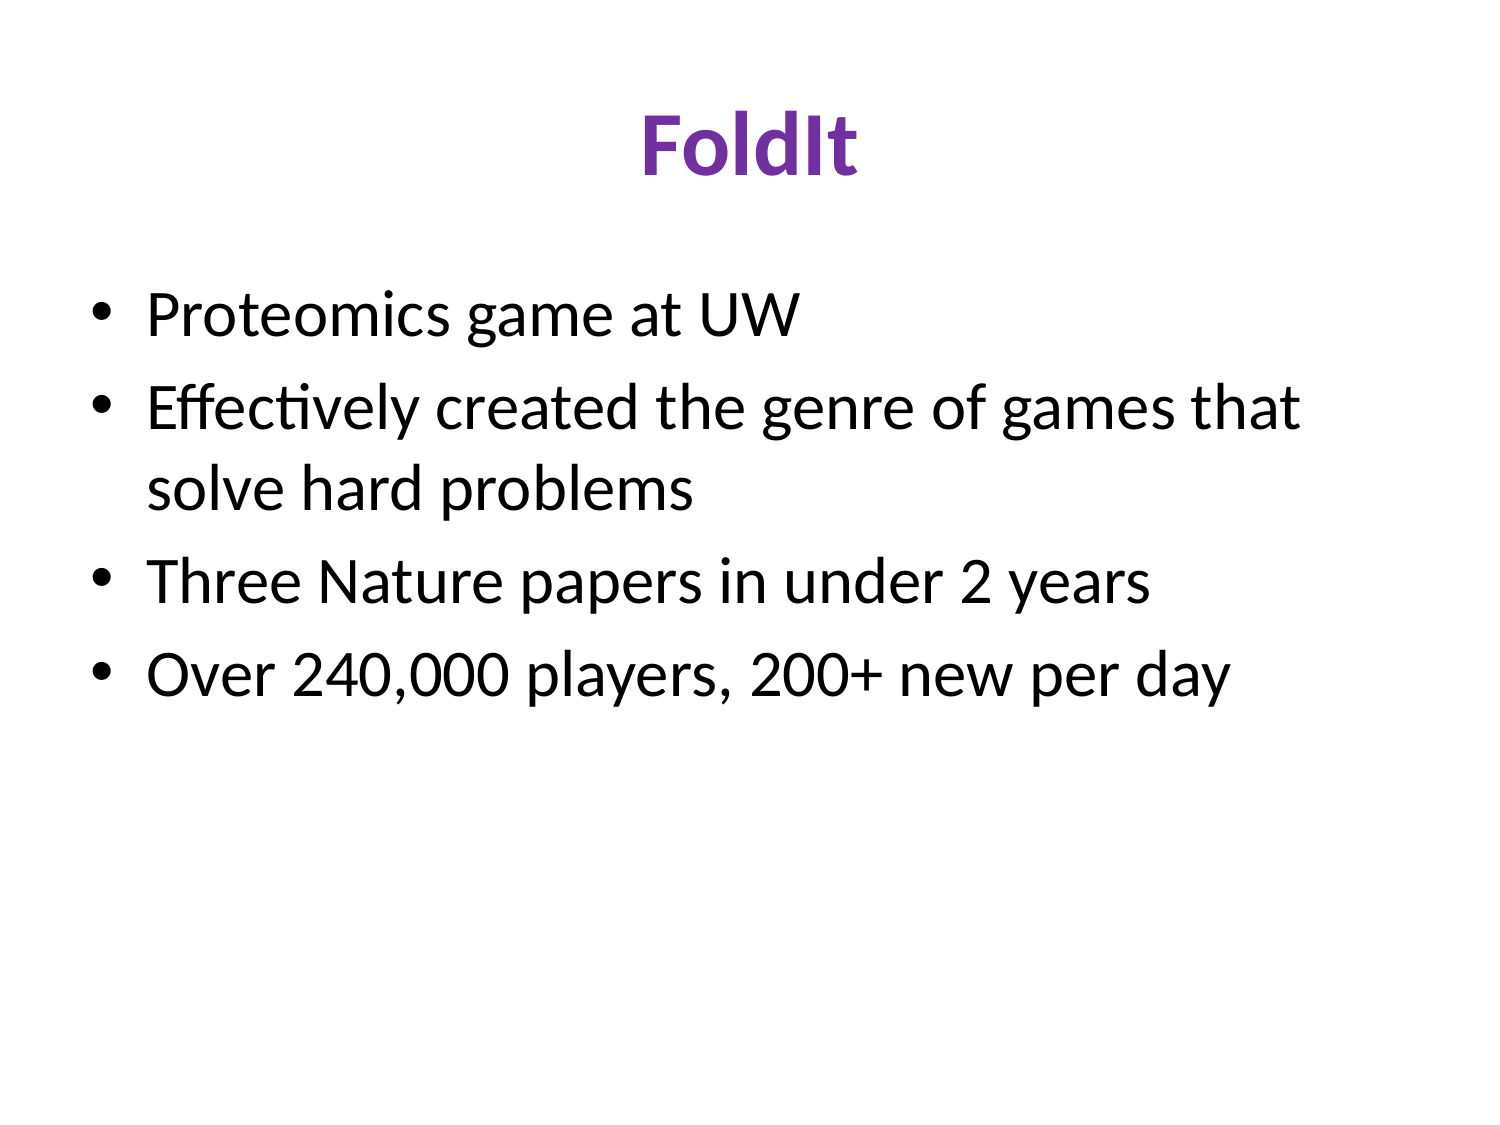

# FoldIt
Proteomics game at UW
Effectively created the genre of games that solve hard problems
Three Nature papers in under 2 years
Over 240,000 players, 200+ new per day